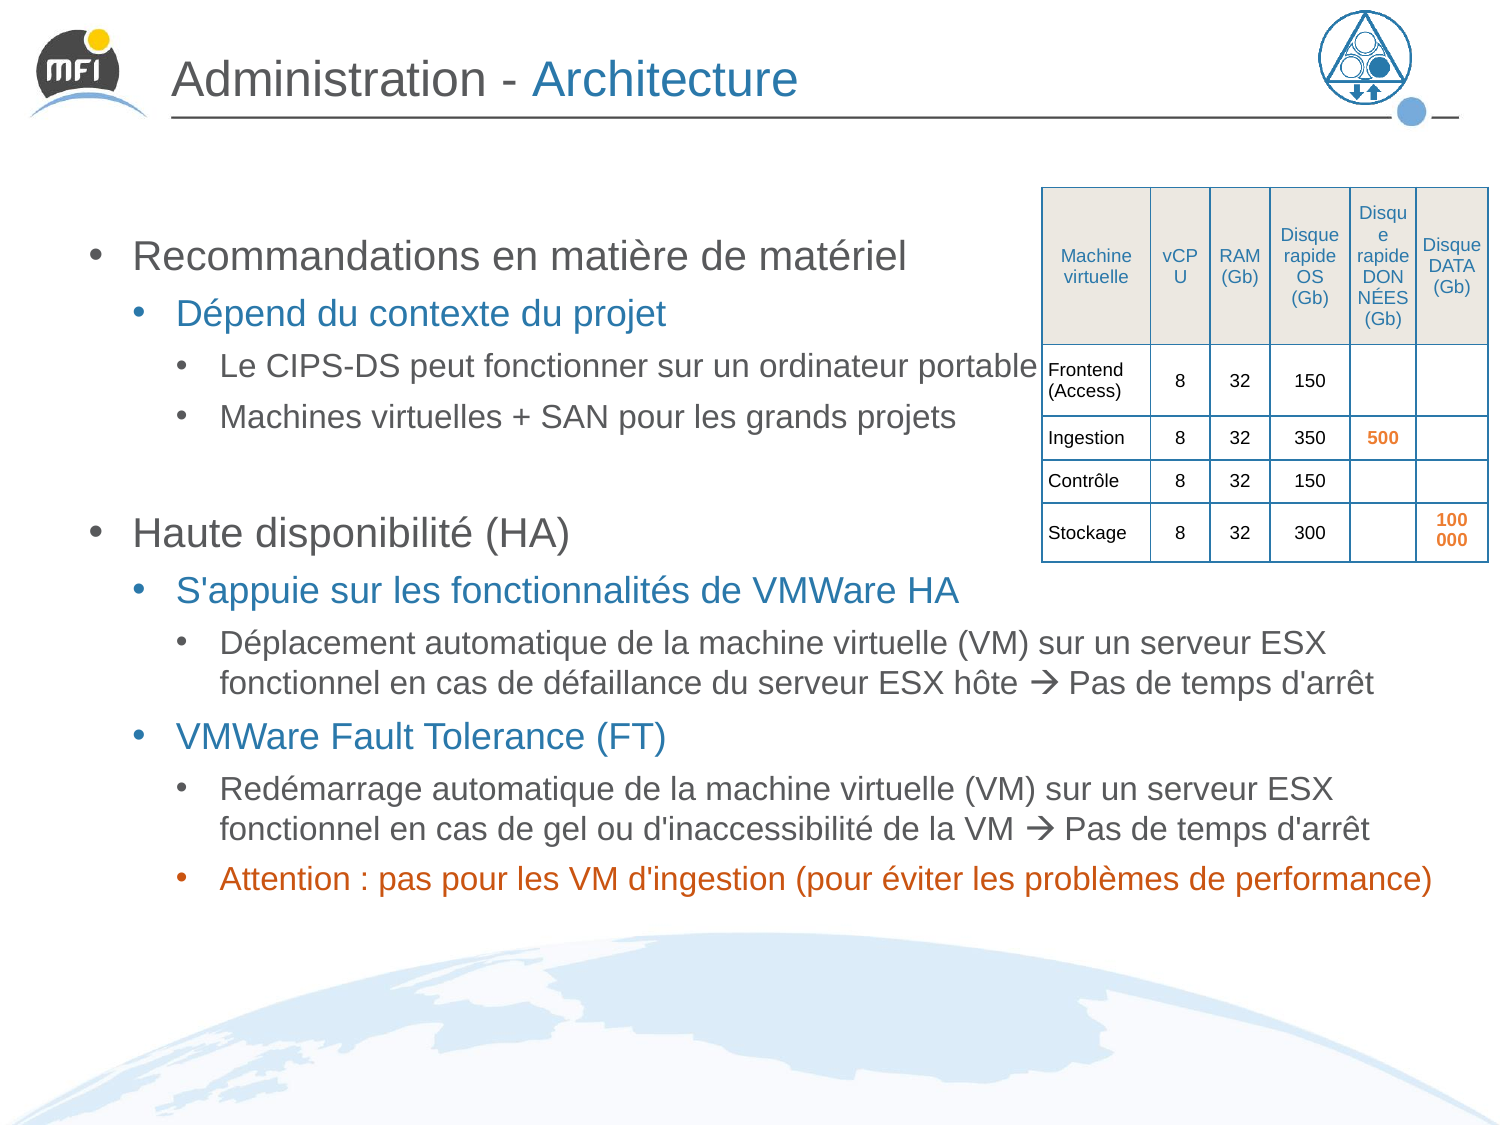

# Administration - Architecture

Recommandations en matière de matériel
Dépend du contexte du projet
Le CIPS-DS peut fonctionner sur un ordinateur portable !
Machines virtuelles + SAN pour les grands projets

Haute disponibilité (HA)
S'appuie sur les fonctionnalités de VMWare HA
Déplacement automatique de la machine virtuelle (VM) sur un serveur ESX fonctionnel en cas de défaillance du serveur ESX hôte 🡪 Pas de temps d'arrêt
VMWare Fault Tolerance (FT)
Redémarrage automatique de la machine virtuelle (VM) sur un serveur ESX fonctionnel en cas de gel ou d'inaccessibilité de la VM 🡪 Pas de temps d'arrêt
Attention : pas pour les VM d'ingestion (pour éviter les problèmes de performance)
| Machine virtuelle | vCPU | RAM (Gb) | Disque rapide OS (Gb) | Disque rapide DONNÉES (Gb) | Disque DATA (Gb) |
| --- | --- | --- | --- | --- | --- |
| Frontend (Access) | 8 | 32 | 150 |  |  |
| Ingestion | 8 | 32 | 350 | 500 |  |
| Contrôle | 8 | 32 | 150 |  |  |
| Stockage | 8 | 32 | 300 |  | 100 000 |